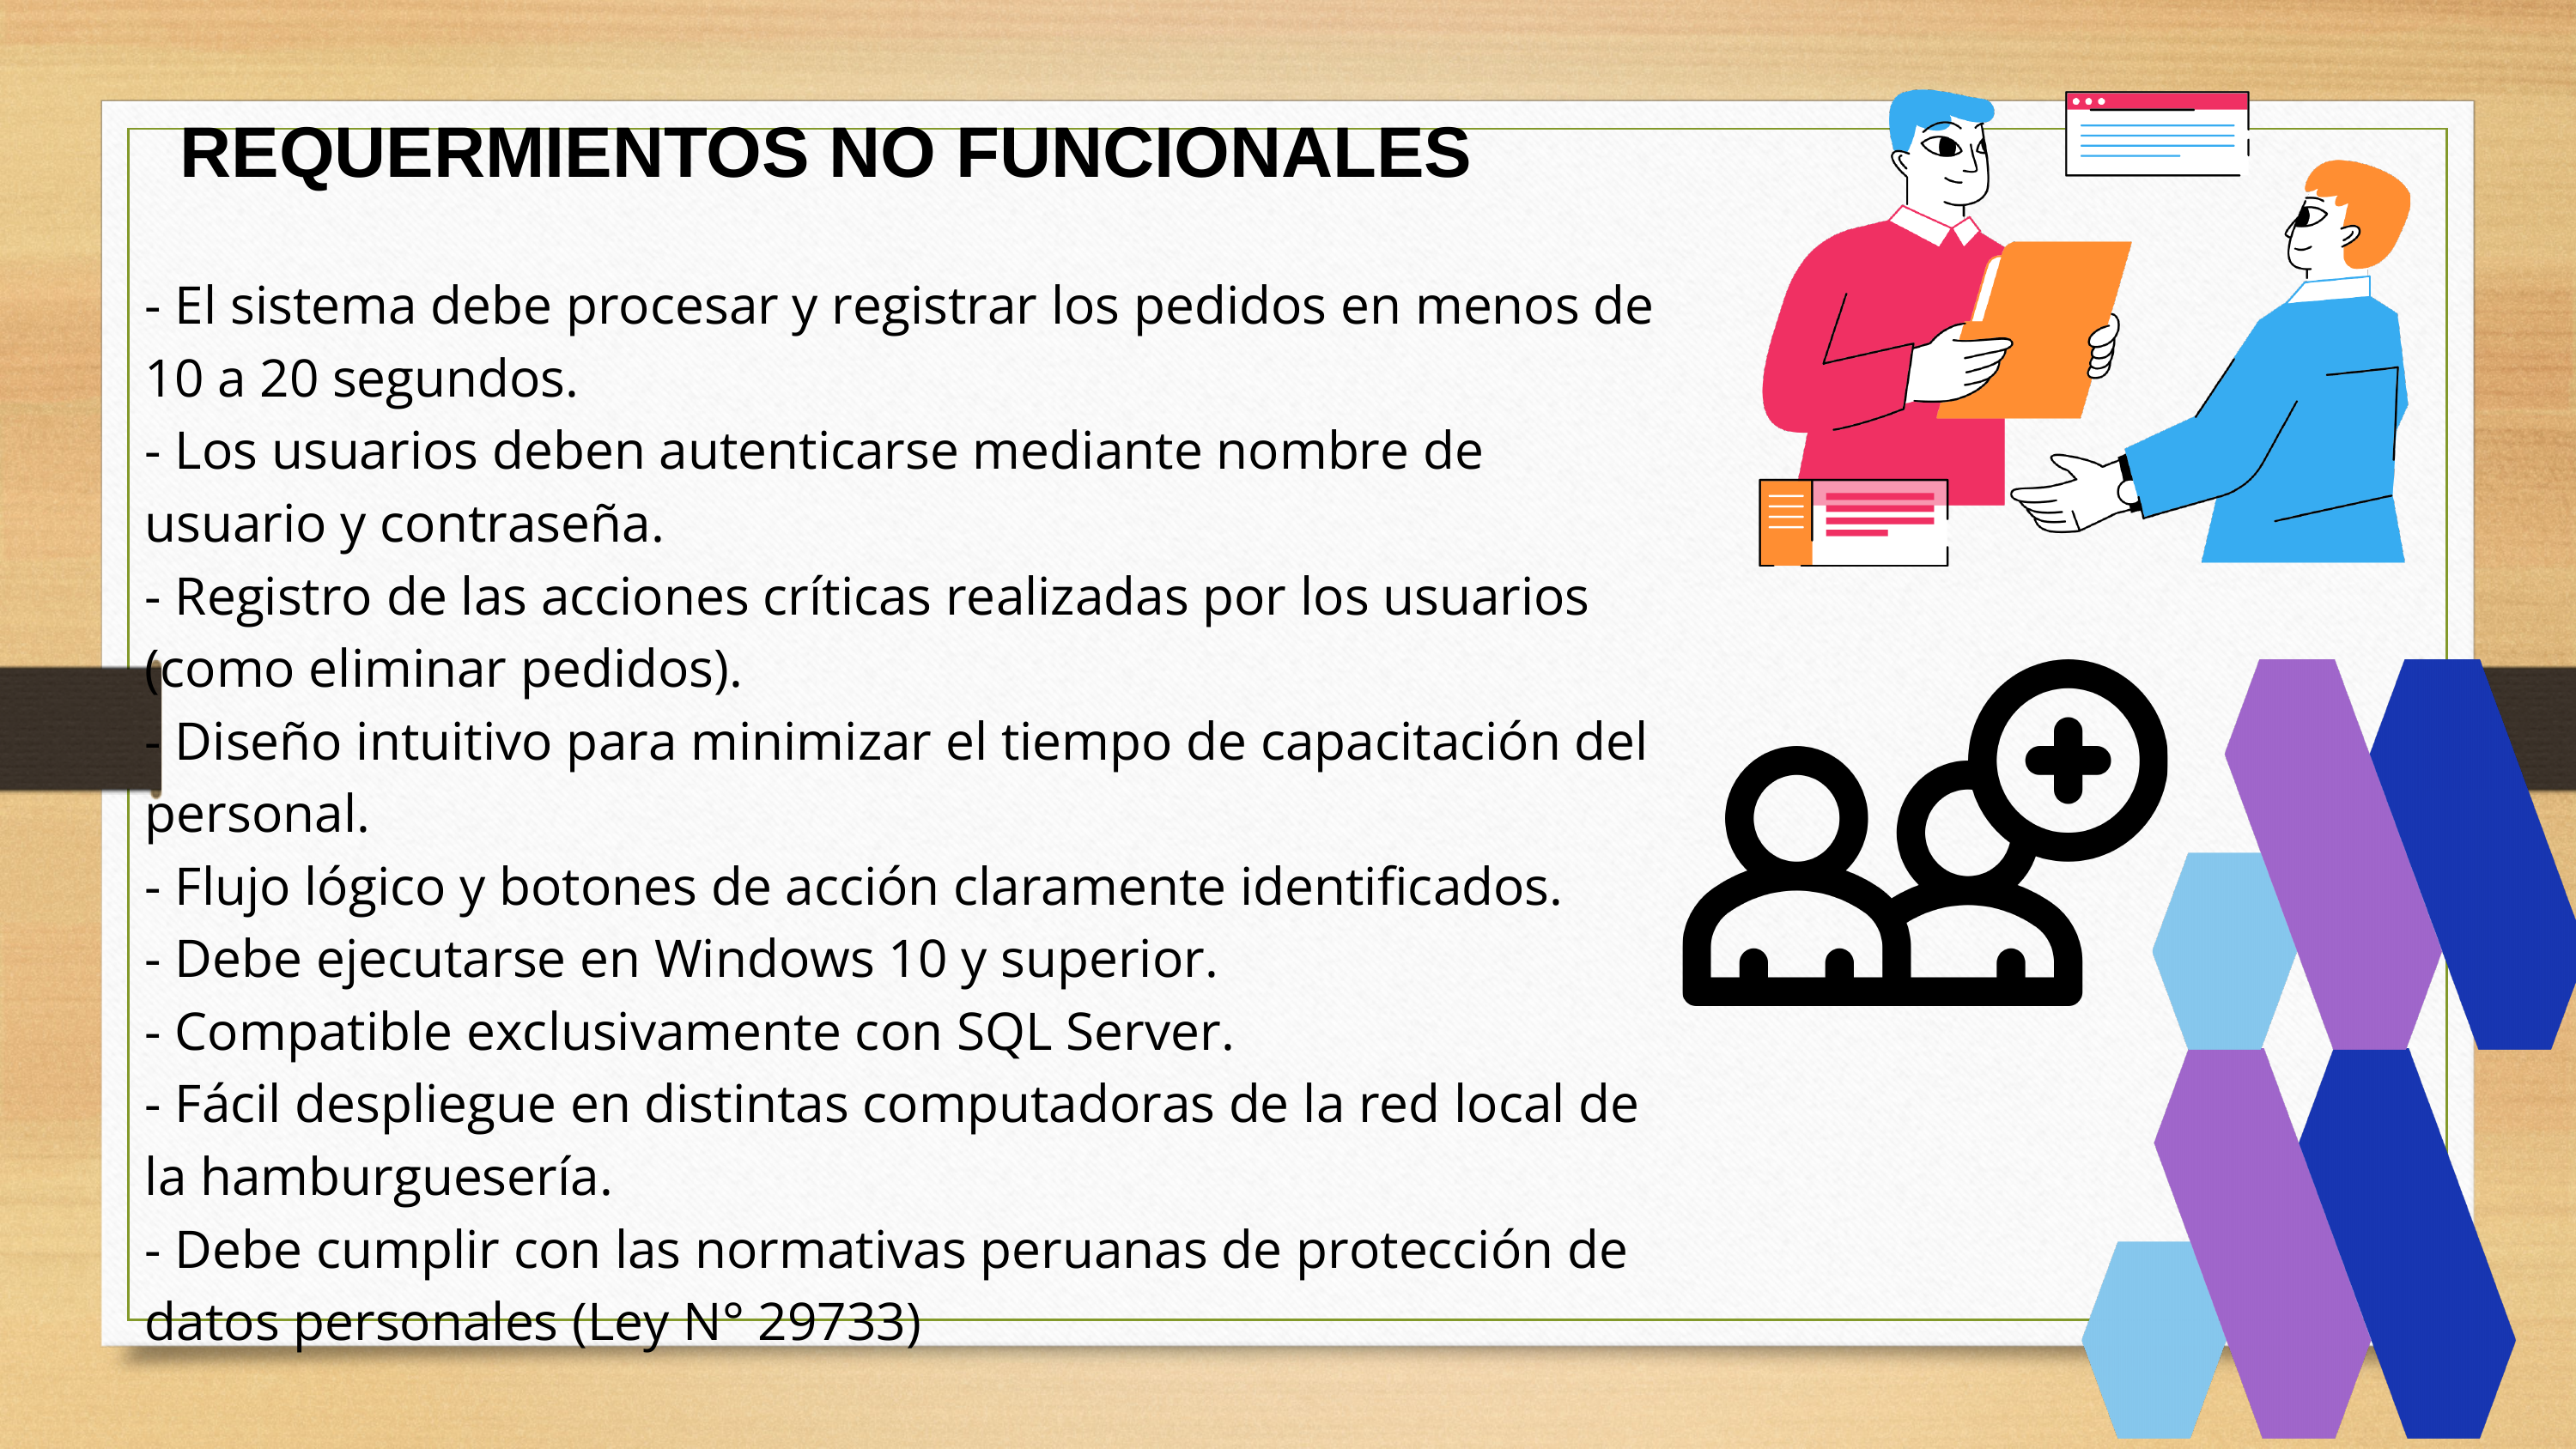

REQUERMIENTOS NO FUNCIONALES
- El sistema debe procesar y registrar los pedidos en menos de 10 a 20 segundos.
- Los usuarios deben autenticarse mediante nombre de usuario y contraseña.
- Registro de las acciones críticas realizadas por los usuarios (como eliminar pedidos).
- Diseño intuitivo para minimizar el tiempo de capacitación del personal.
- Flujo lógico y botones de acción claramente identificados.
- Debe ejecutarse en Windows 10 y superior.
- Compatible exclusivamente con SQL Server.
- Fácil despliegue en distintas computadoras de la red local de la hamburguesería.
- Debe cumplir con las normativas peruanas de protección de datos personales (Ley N° 29733)